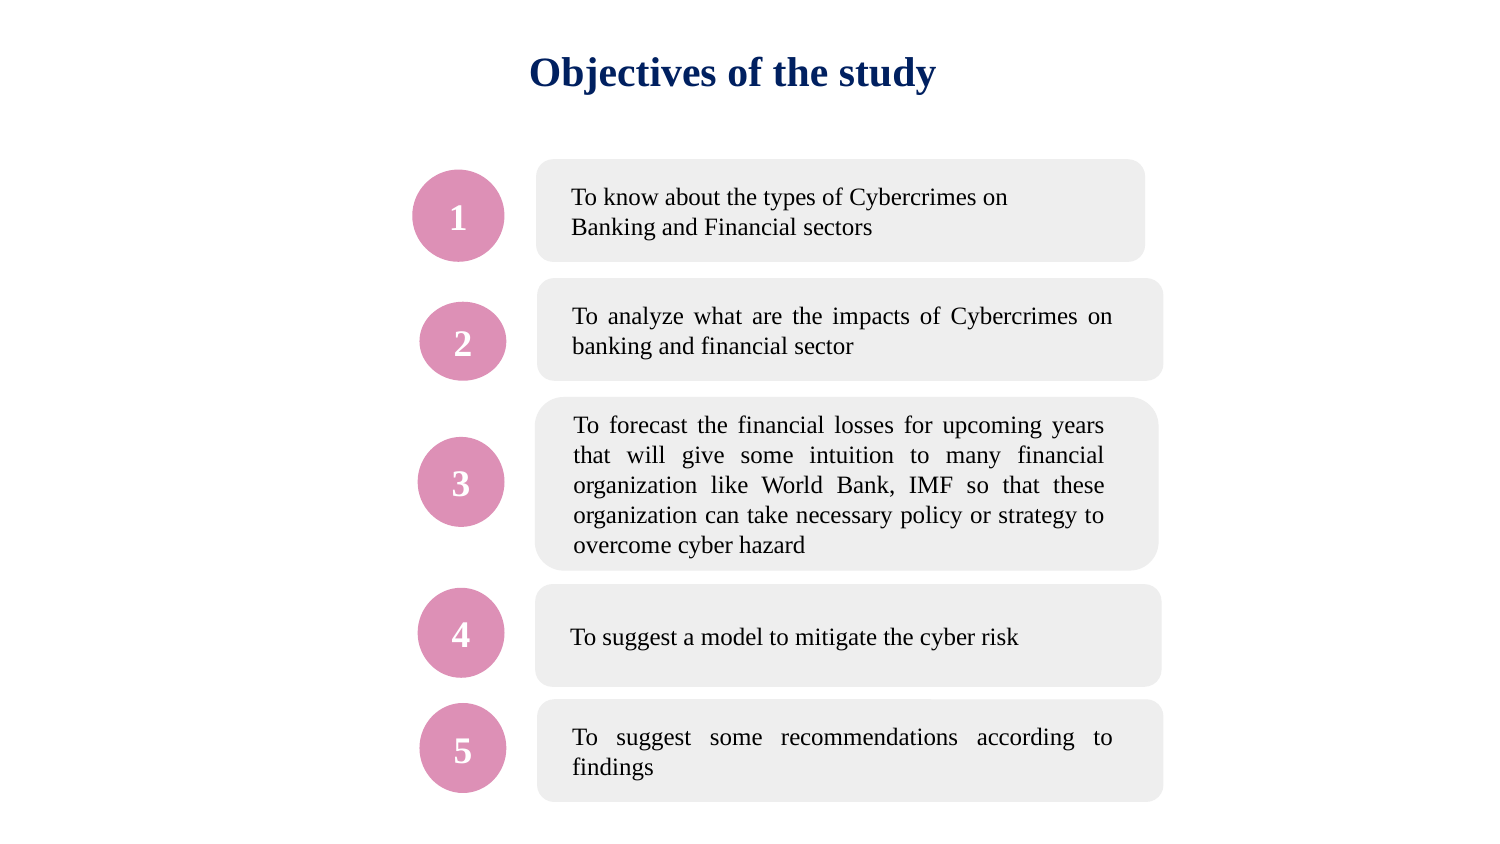

Objectives of the study
To know about the types of Cybercrimes on Banking and Financial sectors
1
To analyze what are the impacts of Cybercrimes on banking and financial sector
2
To forecast the financial losses for upcoming years that will give some intuition to many financial organization like World Bank, IMF so that these organization can take necessary policy or strategy to overcome cyber hazard
3
To suggest a model to mitigate the cyber risk
4
To suggest some recommendations according to findings
5